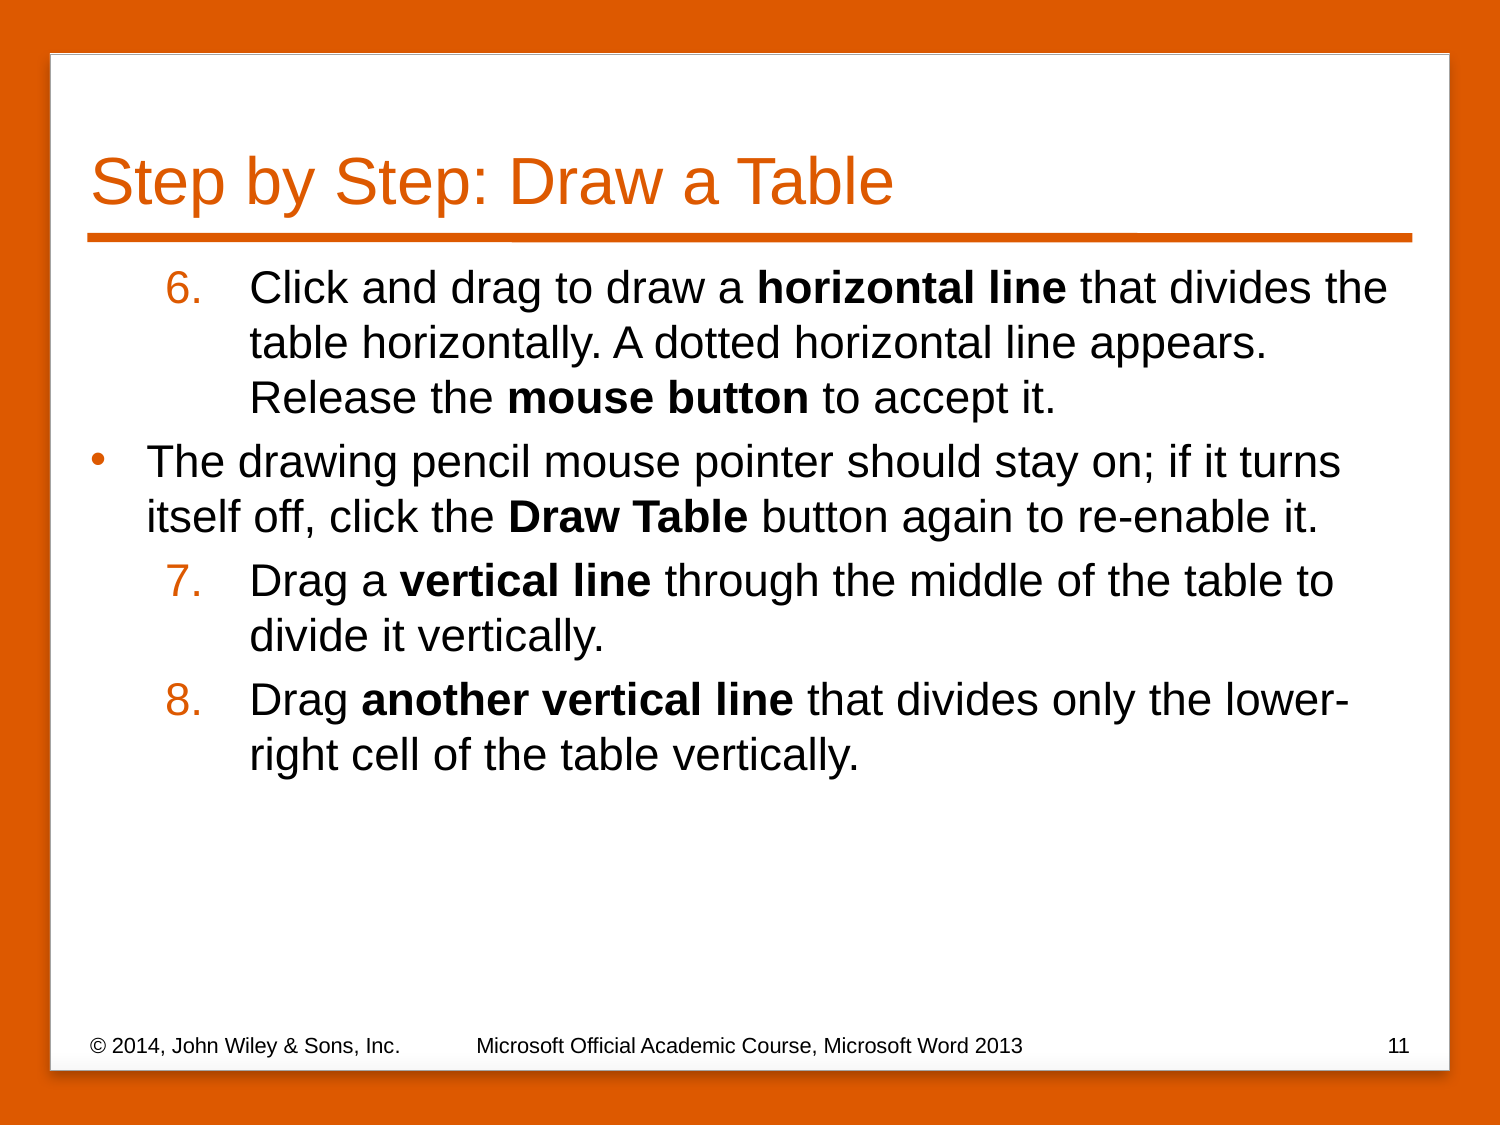

# Step by Step: Draw a Table
Click and drag to draw a horizontal line that divides the table horizontally. A dotted horizontal line appears.  Release the mouse button to accept it.
The drawing pencil mouse pointer should stay on; if it turns itself off, click the Draw Table button again to re-enable it.
Drag a vertical line through the middle of the table to divide it vertically.
Drag another vertical line that divides only the lower-right cell of the table vertically.

© 2014, John Wiley & Sons, Inc.
Microsoft Official Academic Course, Microsoft Word 2013
11